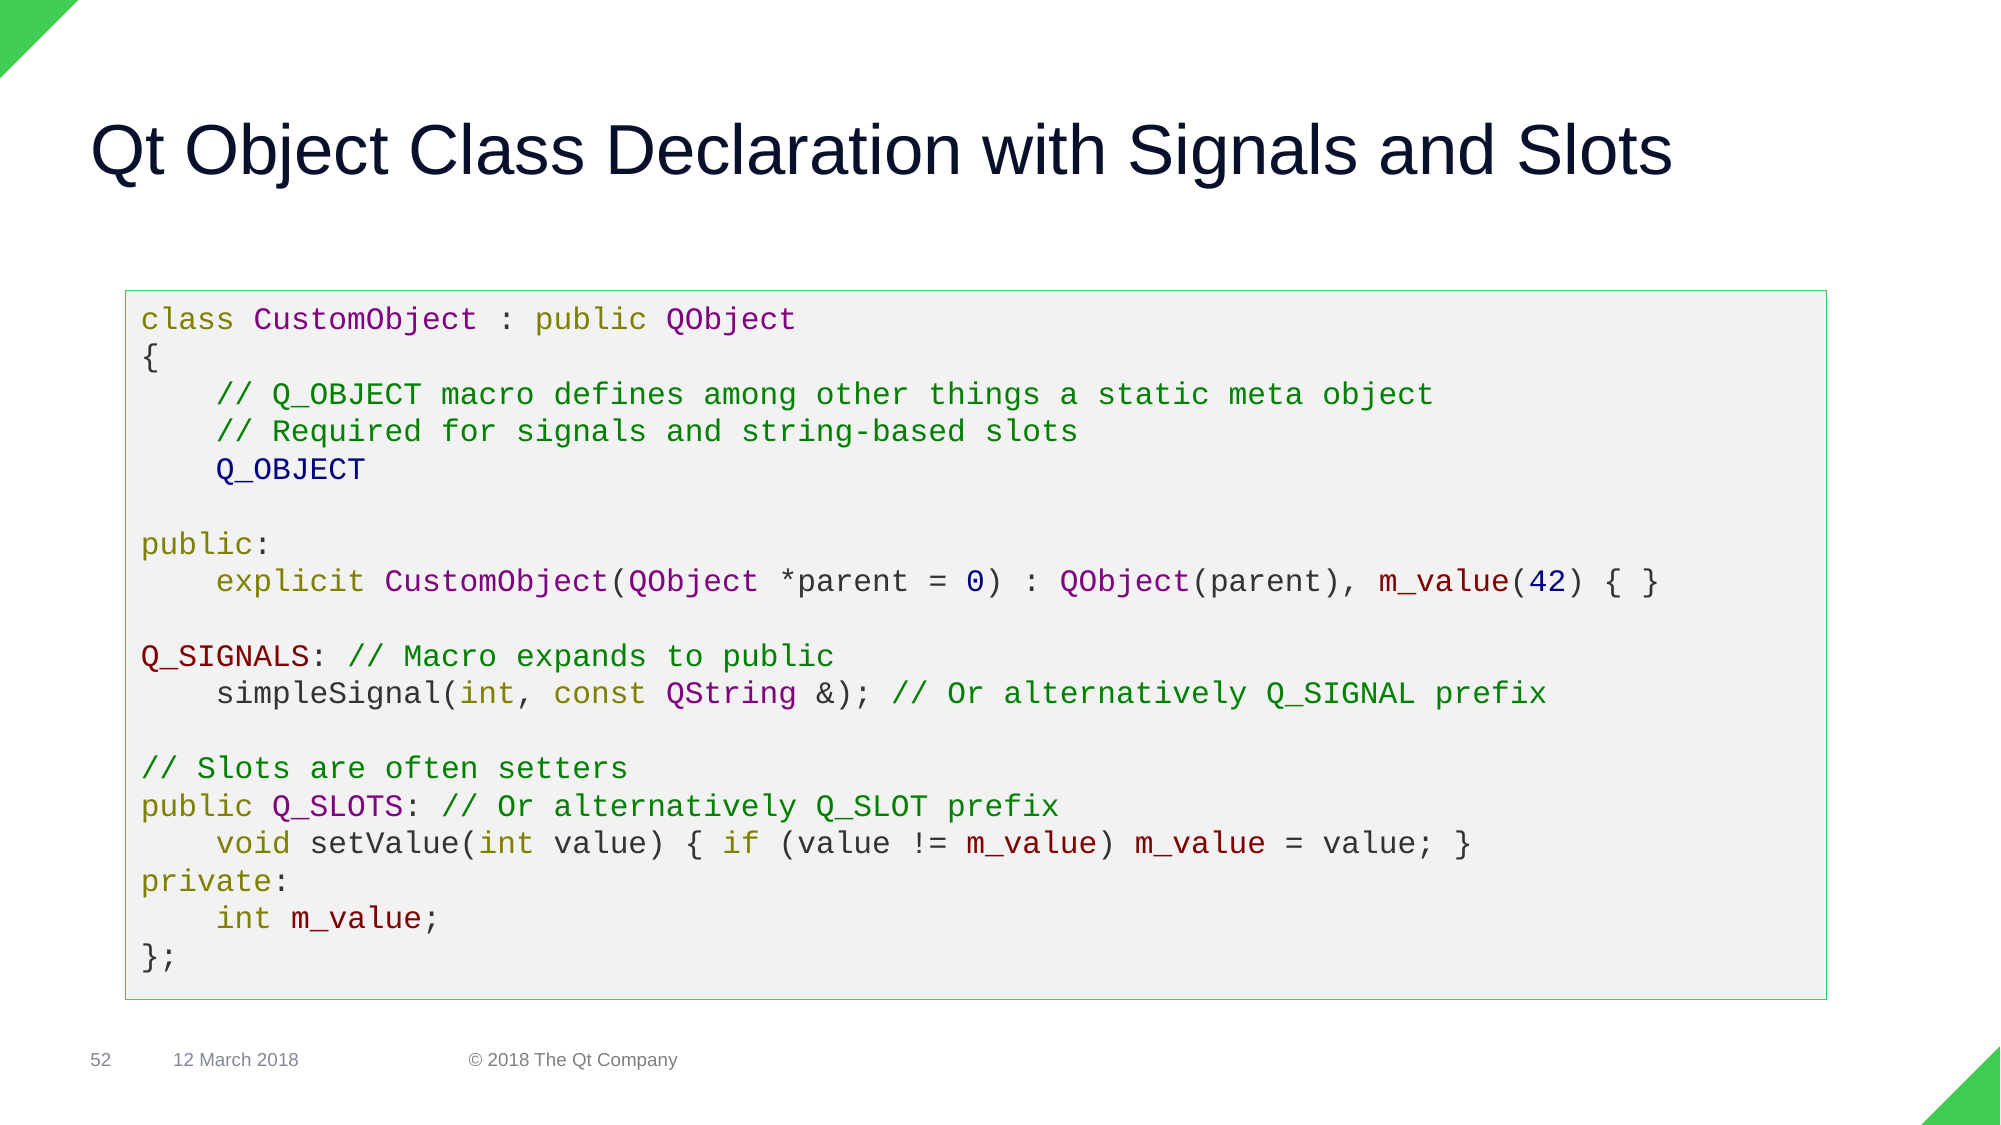

# Qt Object Class Declaration with Signals and Slots
class CustomObject : public QObject
{
    // Q_OBJECT macro defines among other things a static meta object
    // Required for signals and string-based slots
    Q_OBJECT

public:
    explicit CustomObject(QObject *parent = 0) : QObject(parent), m_value(42) { }
Q_SIGNALS: // Macro expands to public
    simpleSignal(int, const QString &); // Or alternatively Q_SIGNAL prefix

// Slots are often setters
public Q_SLOTS: // Or alternatively Q_SLOT prefix
    void setValue(int value) { if (value != m_value) m_value = value; }
private:
    int m_value;
};
52
12 March 2018
© 2018 The Qt Company